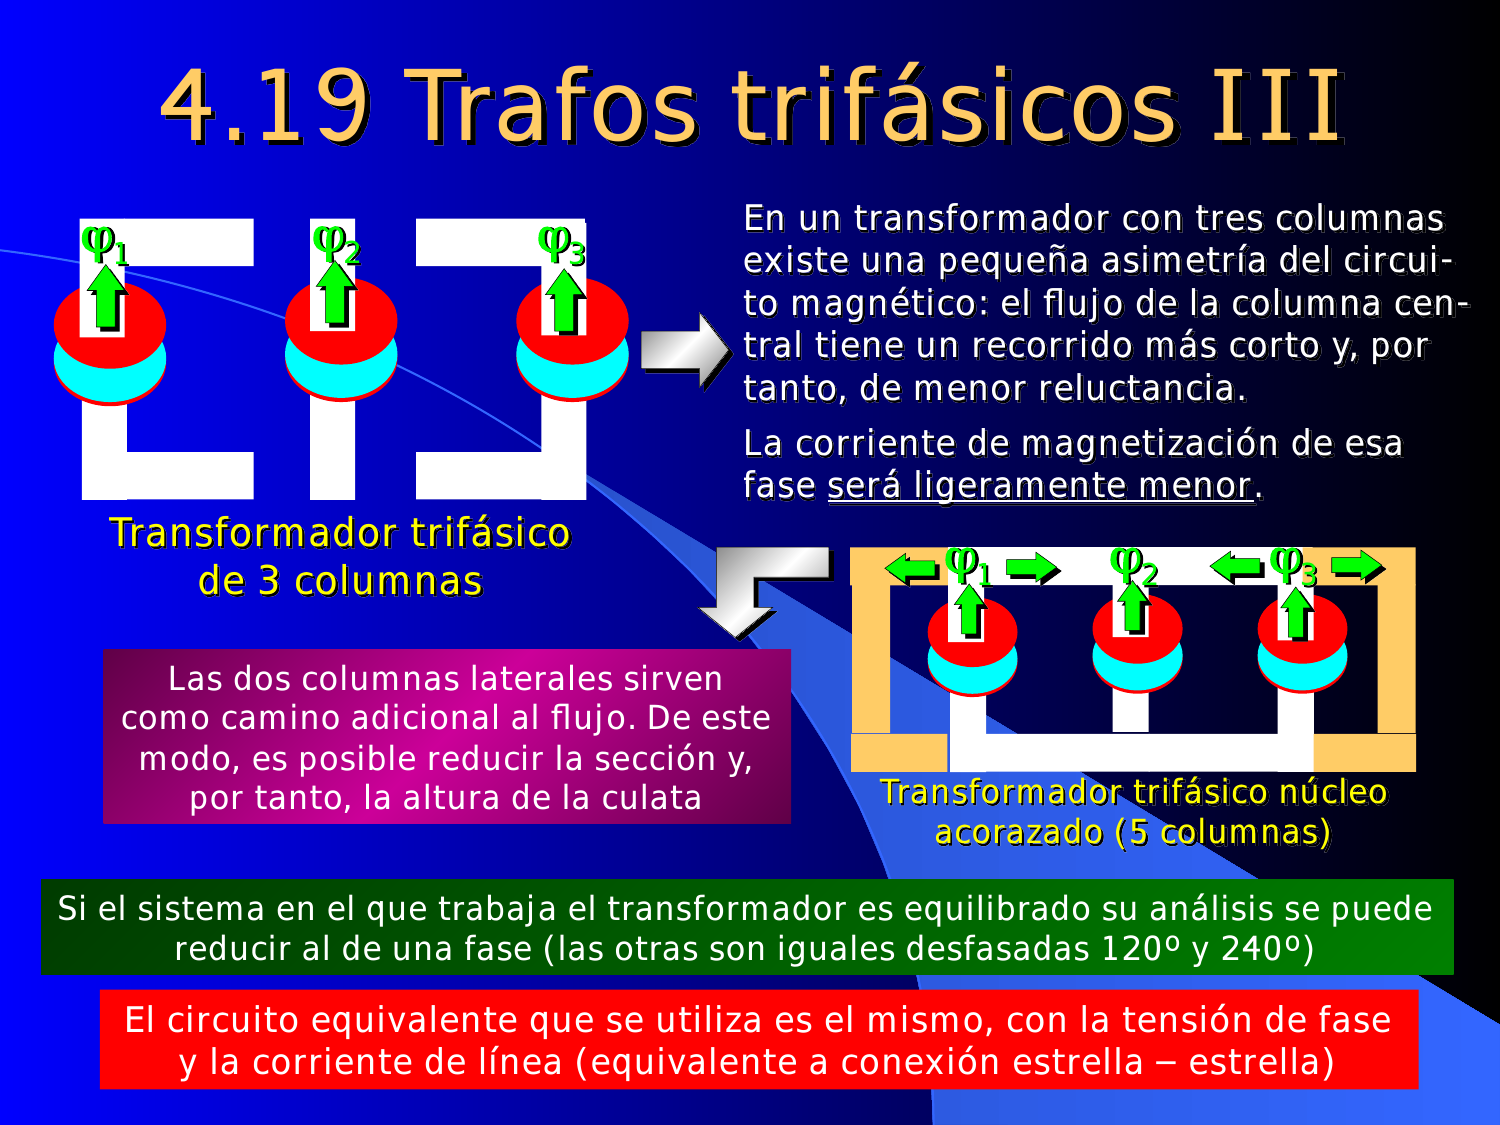

4.19 Trafos trifásicos III
En un transformador con tres columnas existe una pequeña asimetría del circui-to magnético: el flujo de la columna cen-tral tiene un recorrido más corto y, por tanto, de menor reluctancia.
ϕ2
ϕ1

ϕ3

Transformador trifásico de 3 columnas

La corriente de magnetización de esa fase será ligeramente menor.
ϕ1
ϕ2
ϕ3

Transformador trifásico núcleo acorazado (5 columnas)

Las dos columnas laterales sirven como camino adicional al flujo. De este modo, es posible reducir la sección y, por tanto, la altura de la culata
Si el sistema en el que trabaja el transformador es equilibrado su análisis se puede reducir al de una fase (las otras son iguales desfasadas 120º y 240º)
El circuito equivalente que se utiliza es el mismo, con la tensión de fase y la corriente de línea (equivalente a conexión estrella – estrella)